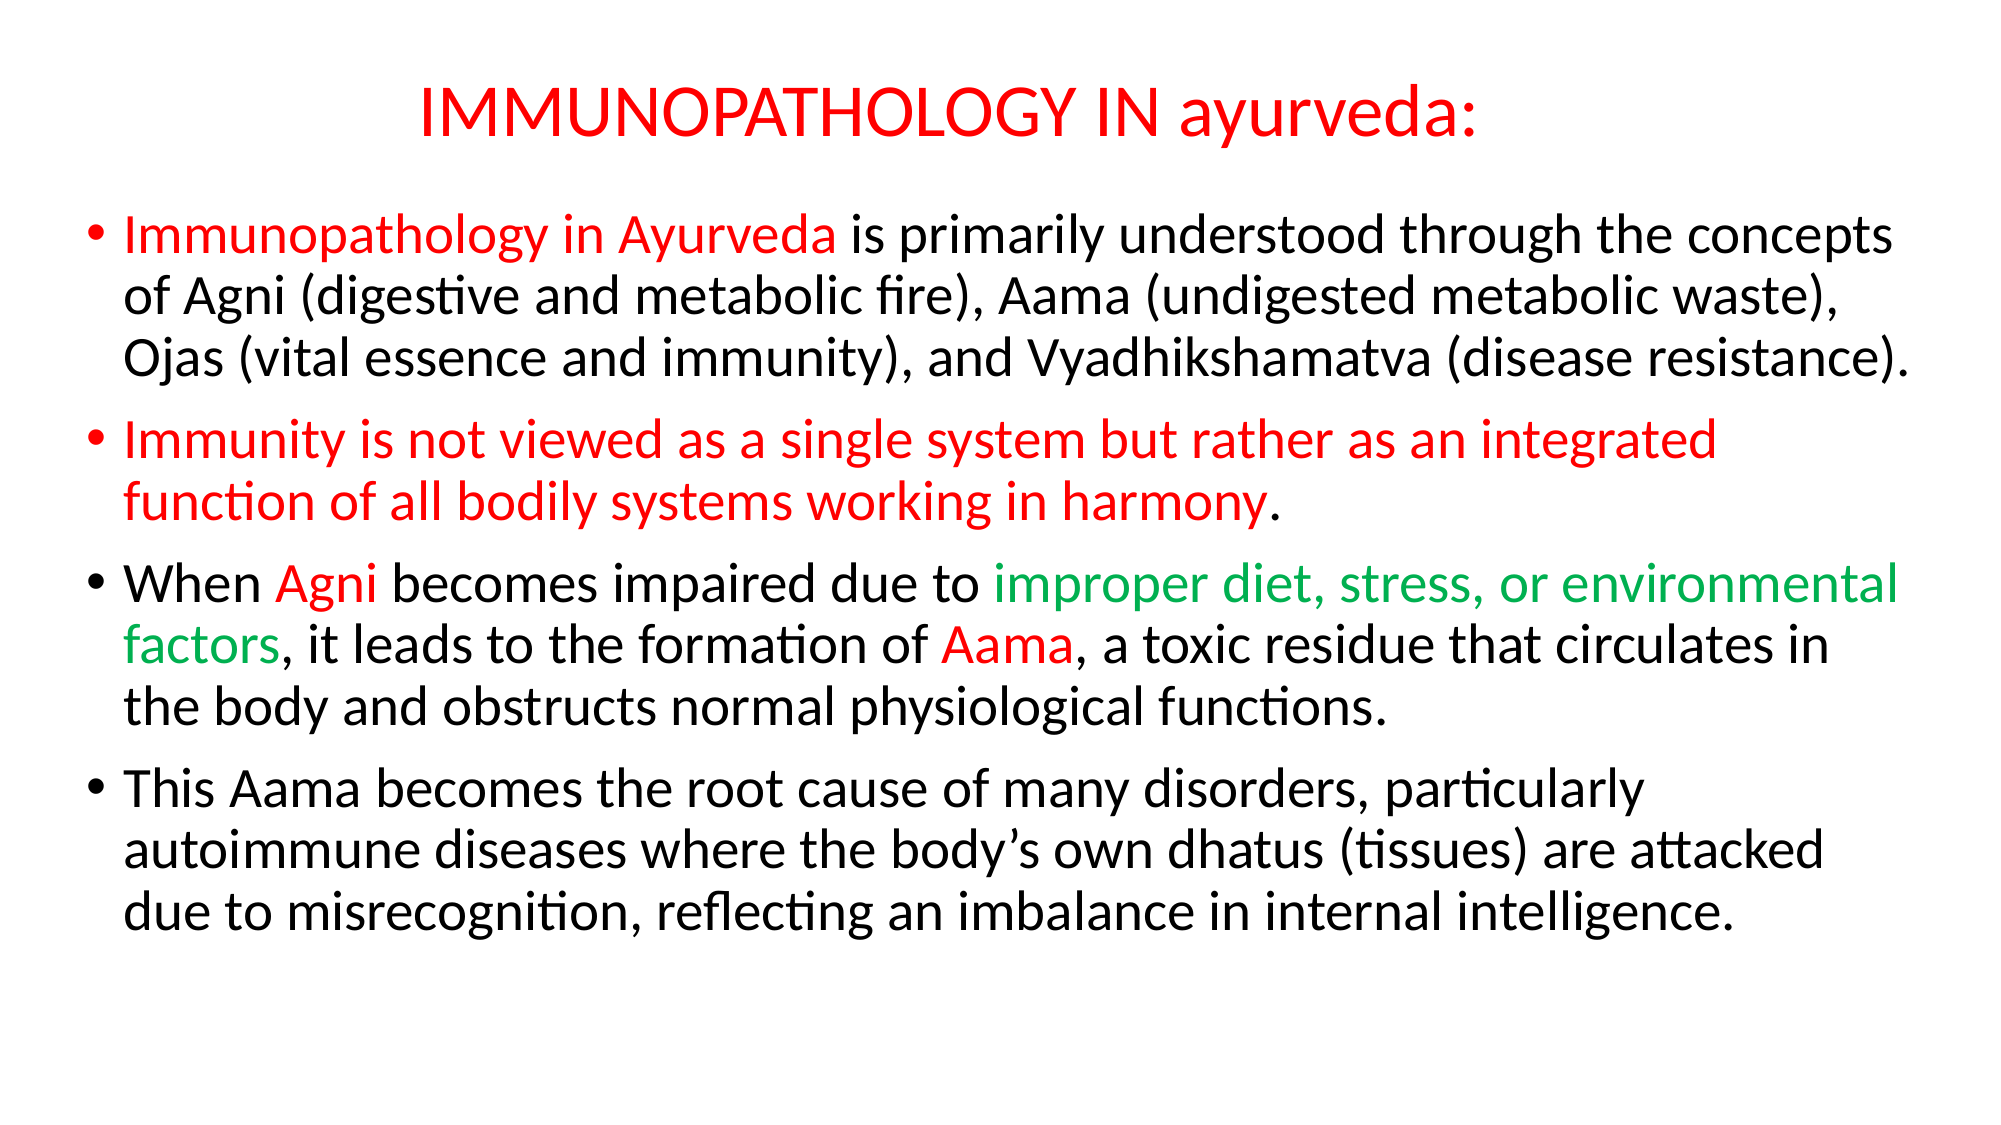

# IMMUNOPATHOLOGY IN ayurveda:
Immunopathology in Ayurveda is primarily understood through the concepts of Agni (digestive and metabolic fire), Aama (undigested metabolic waste), Ojas (vital essence and immunity), and Vyadhikshamatva (disease resistance).
Immunity is not viewed as a single system but rather as an integrated function of all bodily systems working in harmony.
When Agni becomes impaired due to improper diet, stress, or environmental factors, it leads to the formation of Aama, a toxic residue that circulates in the body and obstructs normal physiological functions.
This Aama becomes the root cause of many disorders, particularly autoimmune diseases where the body’s own dhatus (tissues) are attacked due to misrecognition, reflecting an imbalance in internal intelligence.